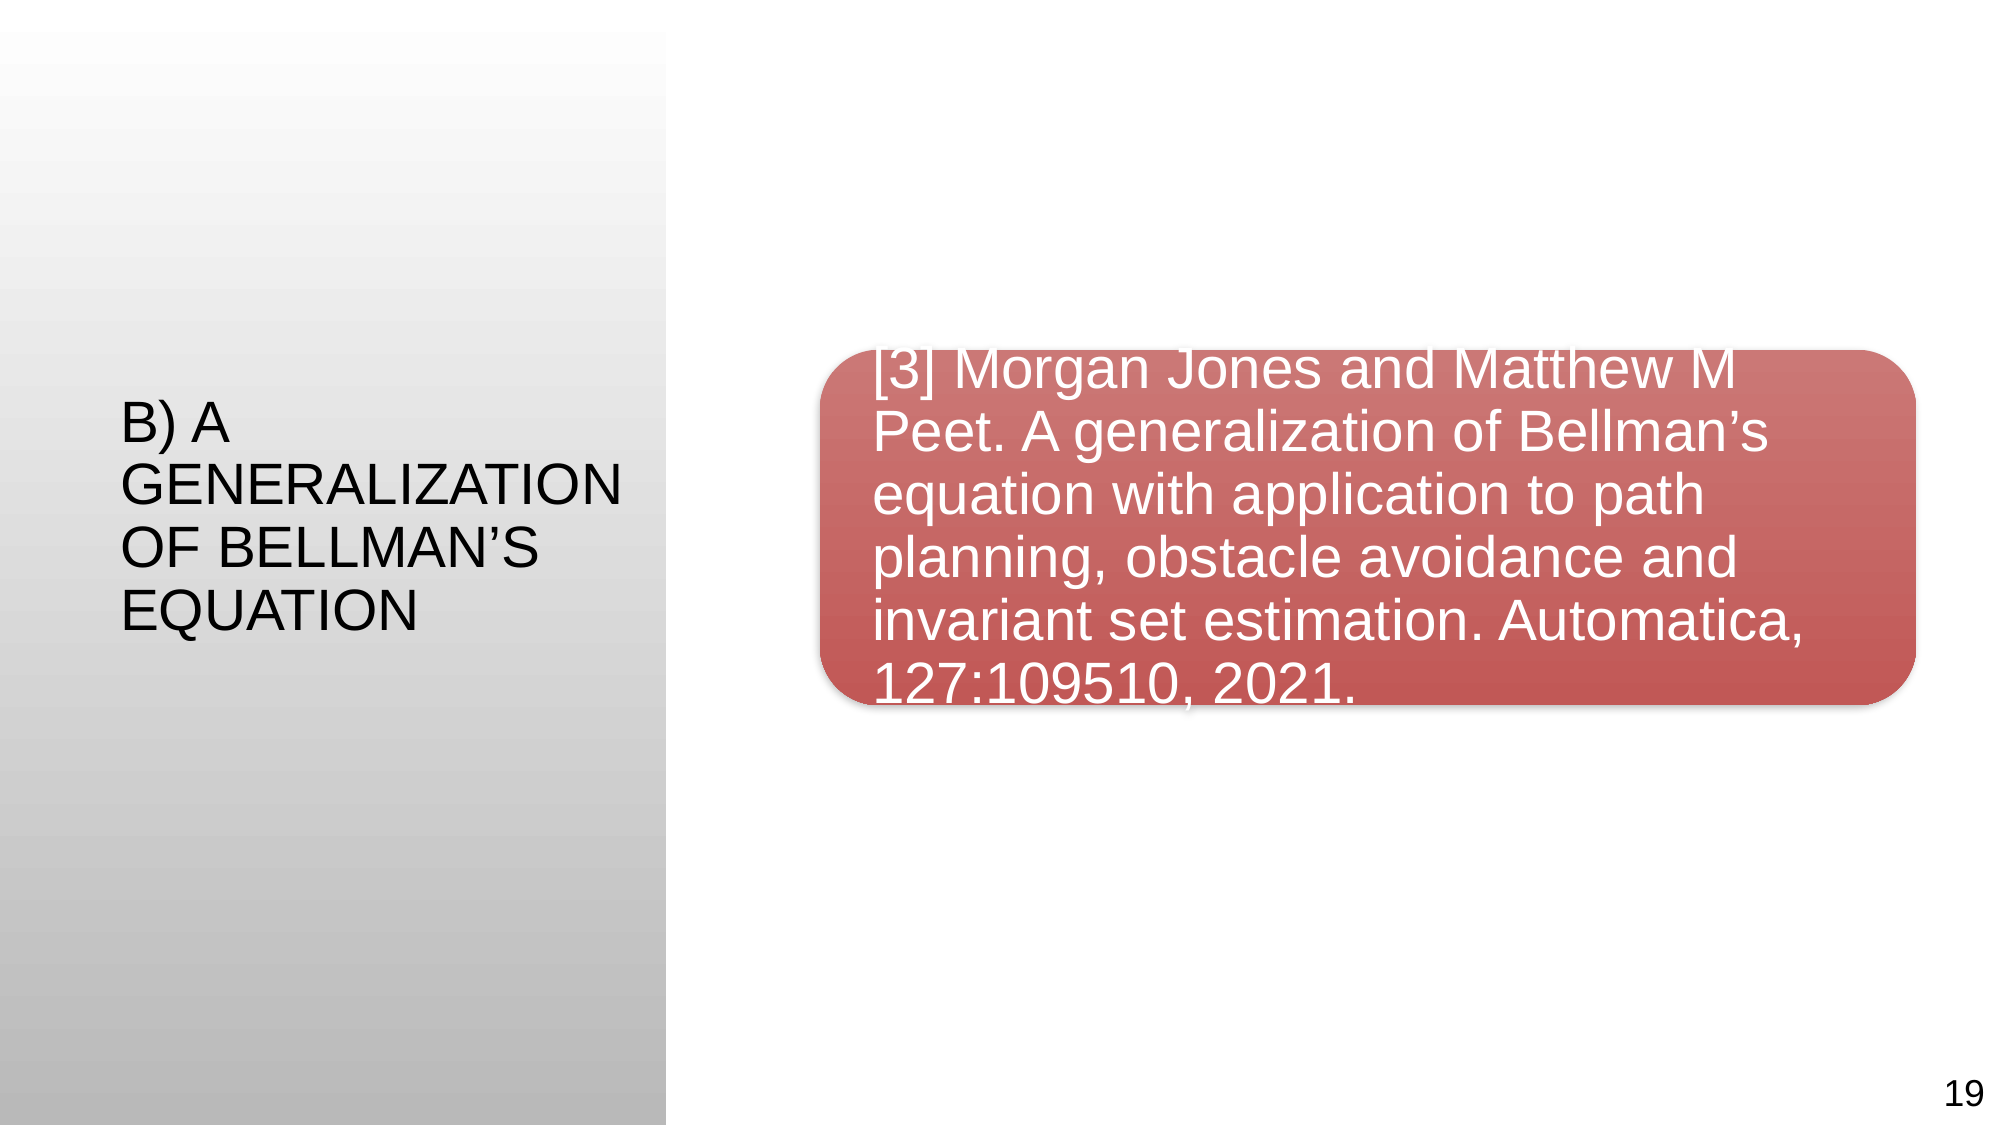

[3] Morgan Jones and Matthew M Peet. A generalization of Bellman’s equation with application to path planning, obstacle avoidance and invariant set estimation. Automatica, 127:109510, 2021.
# b) A Generalization of Bellman’s Equation
19